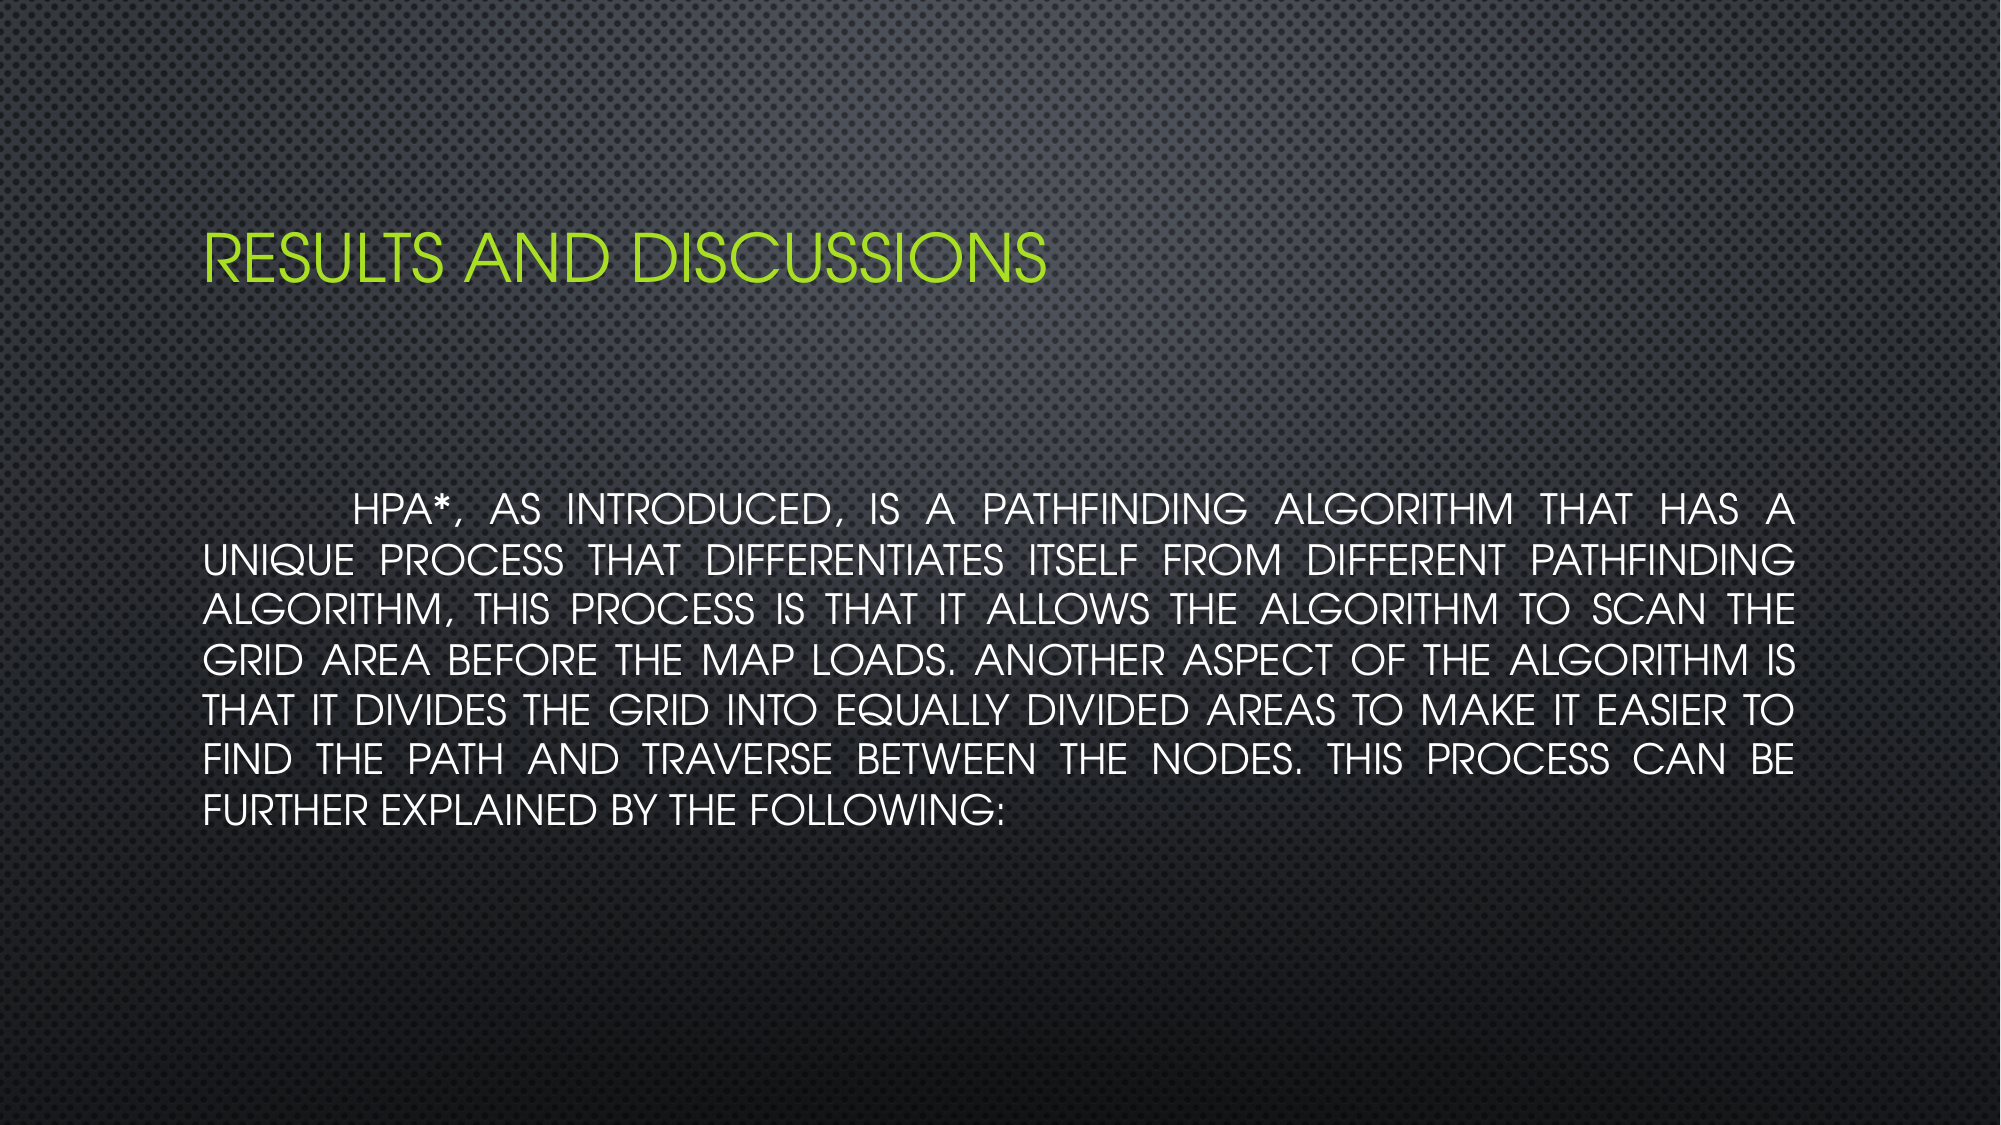

# Results and discussions
	HPA*, as introduced, is a pathfinding algorithm that has a unique process that differentiates itself from different pathfinding algorithm, this process is that it allows the algorithm to scan the grid area before the map loads. Another aspect of the algorithm is that it divides the grid into equally divided areas to make it easier to find the path and traverse between the nodes. This process can be further explained by the following: